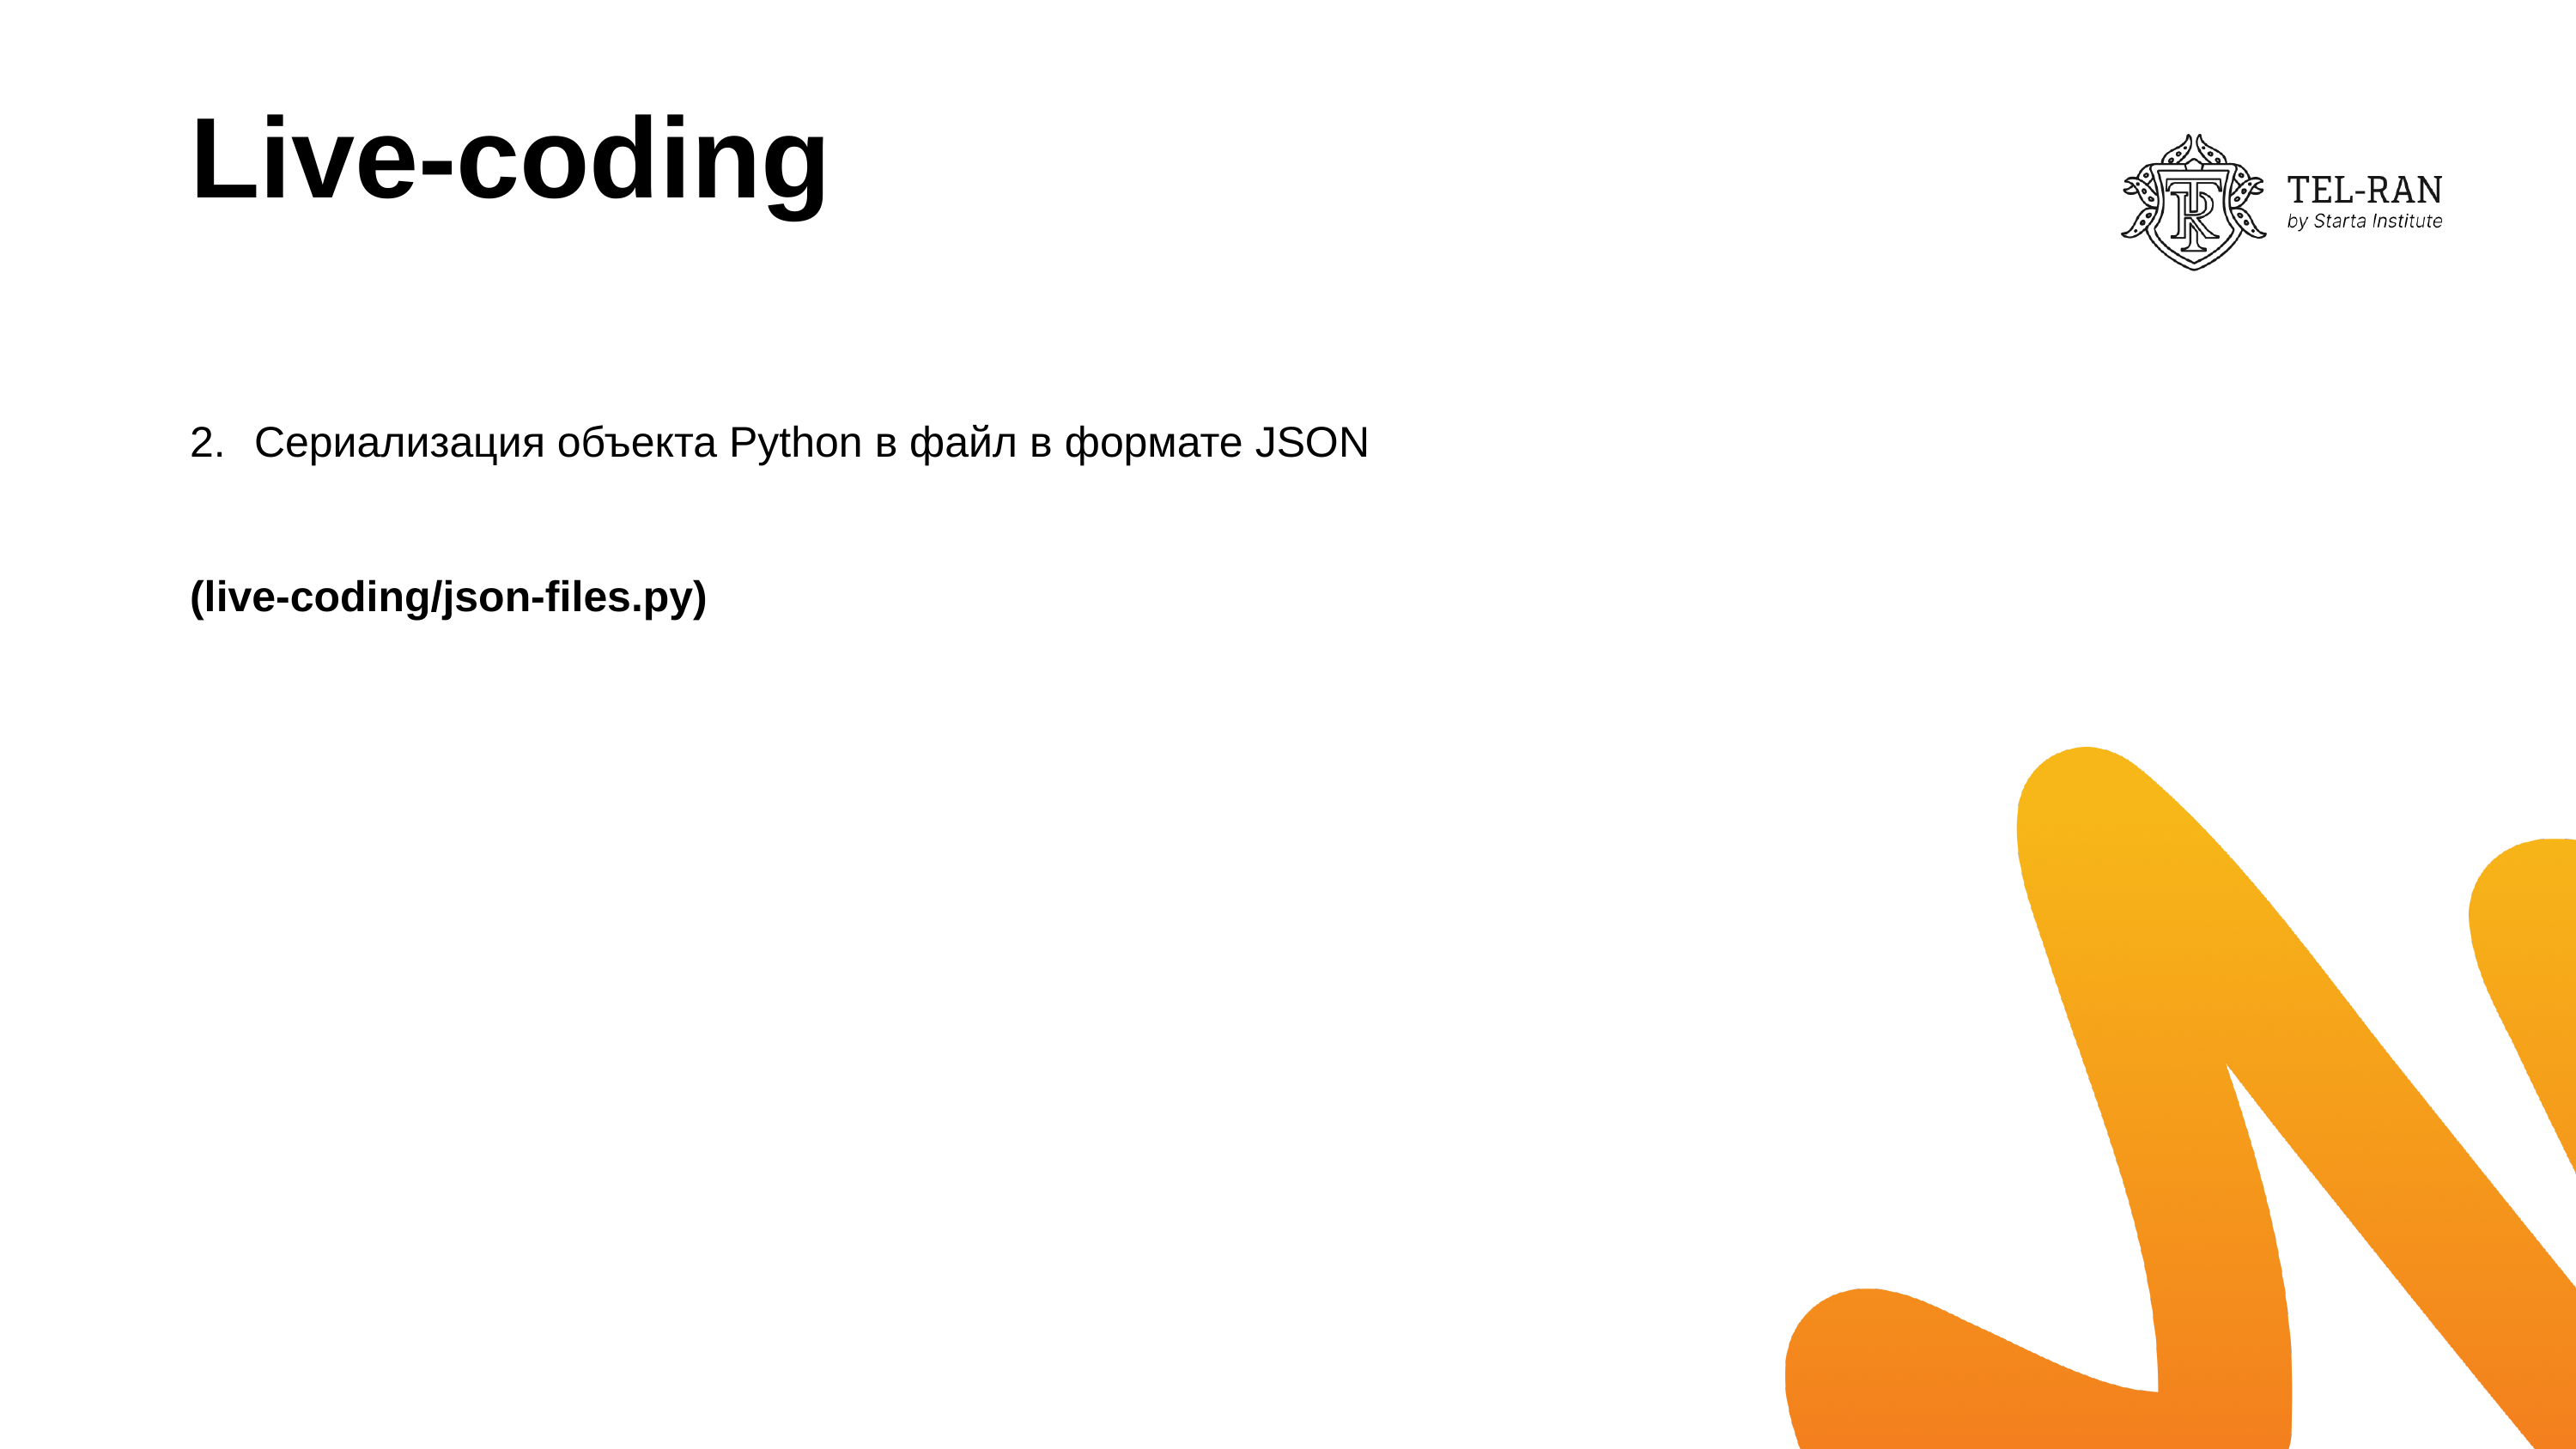

# Live-coding
Сериализация объекта Python в файл в формате JSON

(live-coding/json-files.py)